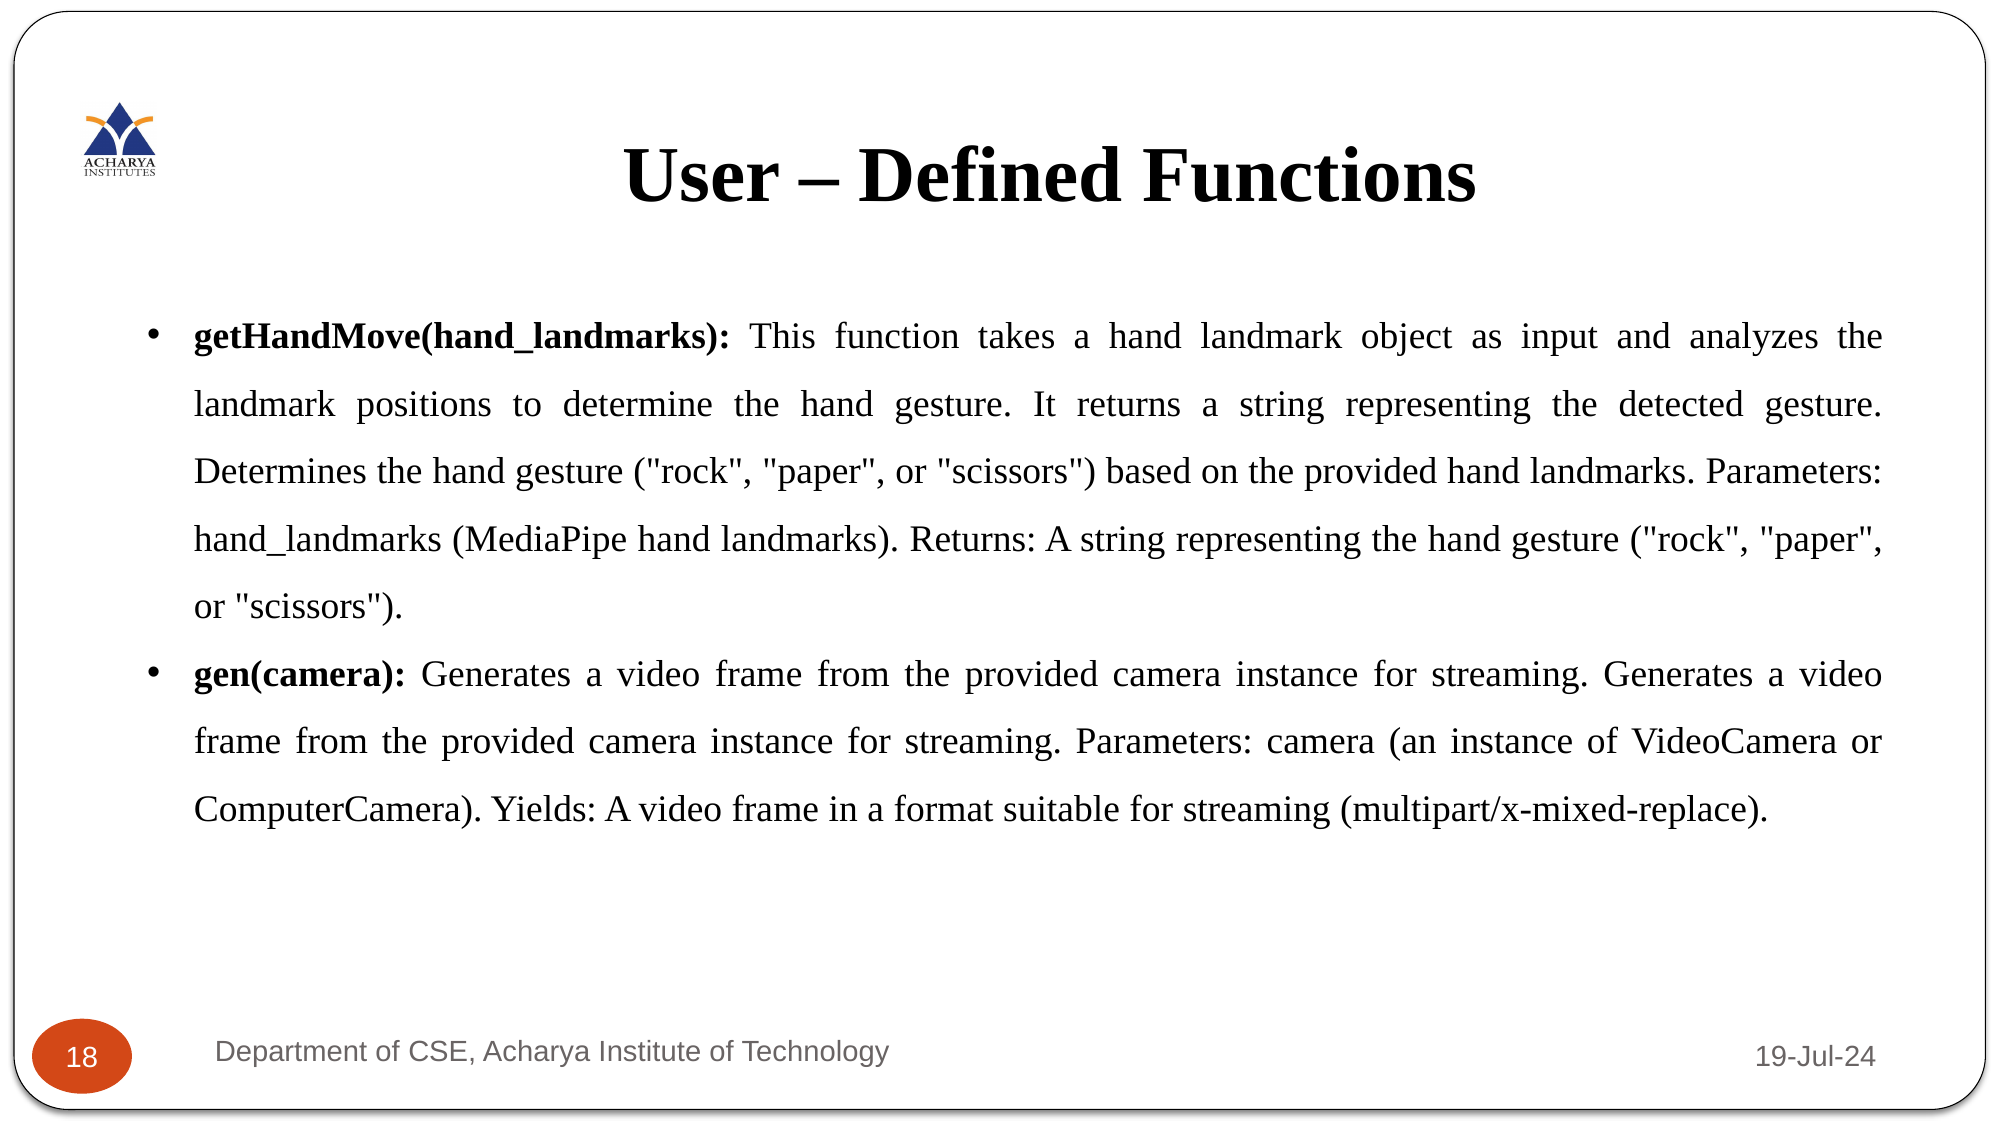

# User – Defined Functions
getHandMove(hand_landmarks): This function takes a hand landmark object as input and analyzes the landmark positions to determine the hand gesture. It returns a string representing the detected gesture. Determines the hand gesture ("rock", "paper", or "scissors") based on the provided hand landmarks. Parameters: hand_landmarks (MediaPipe hand landmarks). Returns: A string representing the hand gesture ("rock", "paper", or "scissors").
gen(camera): Generates a video frame from the provided camera instance for streaming. Generates a video frame from the provided camera instance for streaming. Parameters: camera (an instance of VideoCamera or ComputerCamera). Yields: A video frame in a format suitable for streaming (multipart/x-mixed-replace).
Department of CSE, Acharya Institute of Technology
19-Jul-24
18